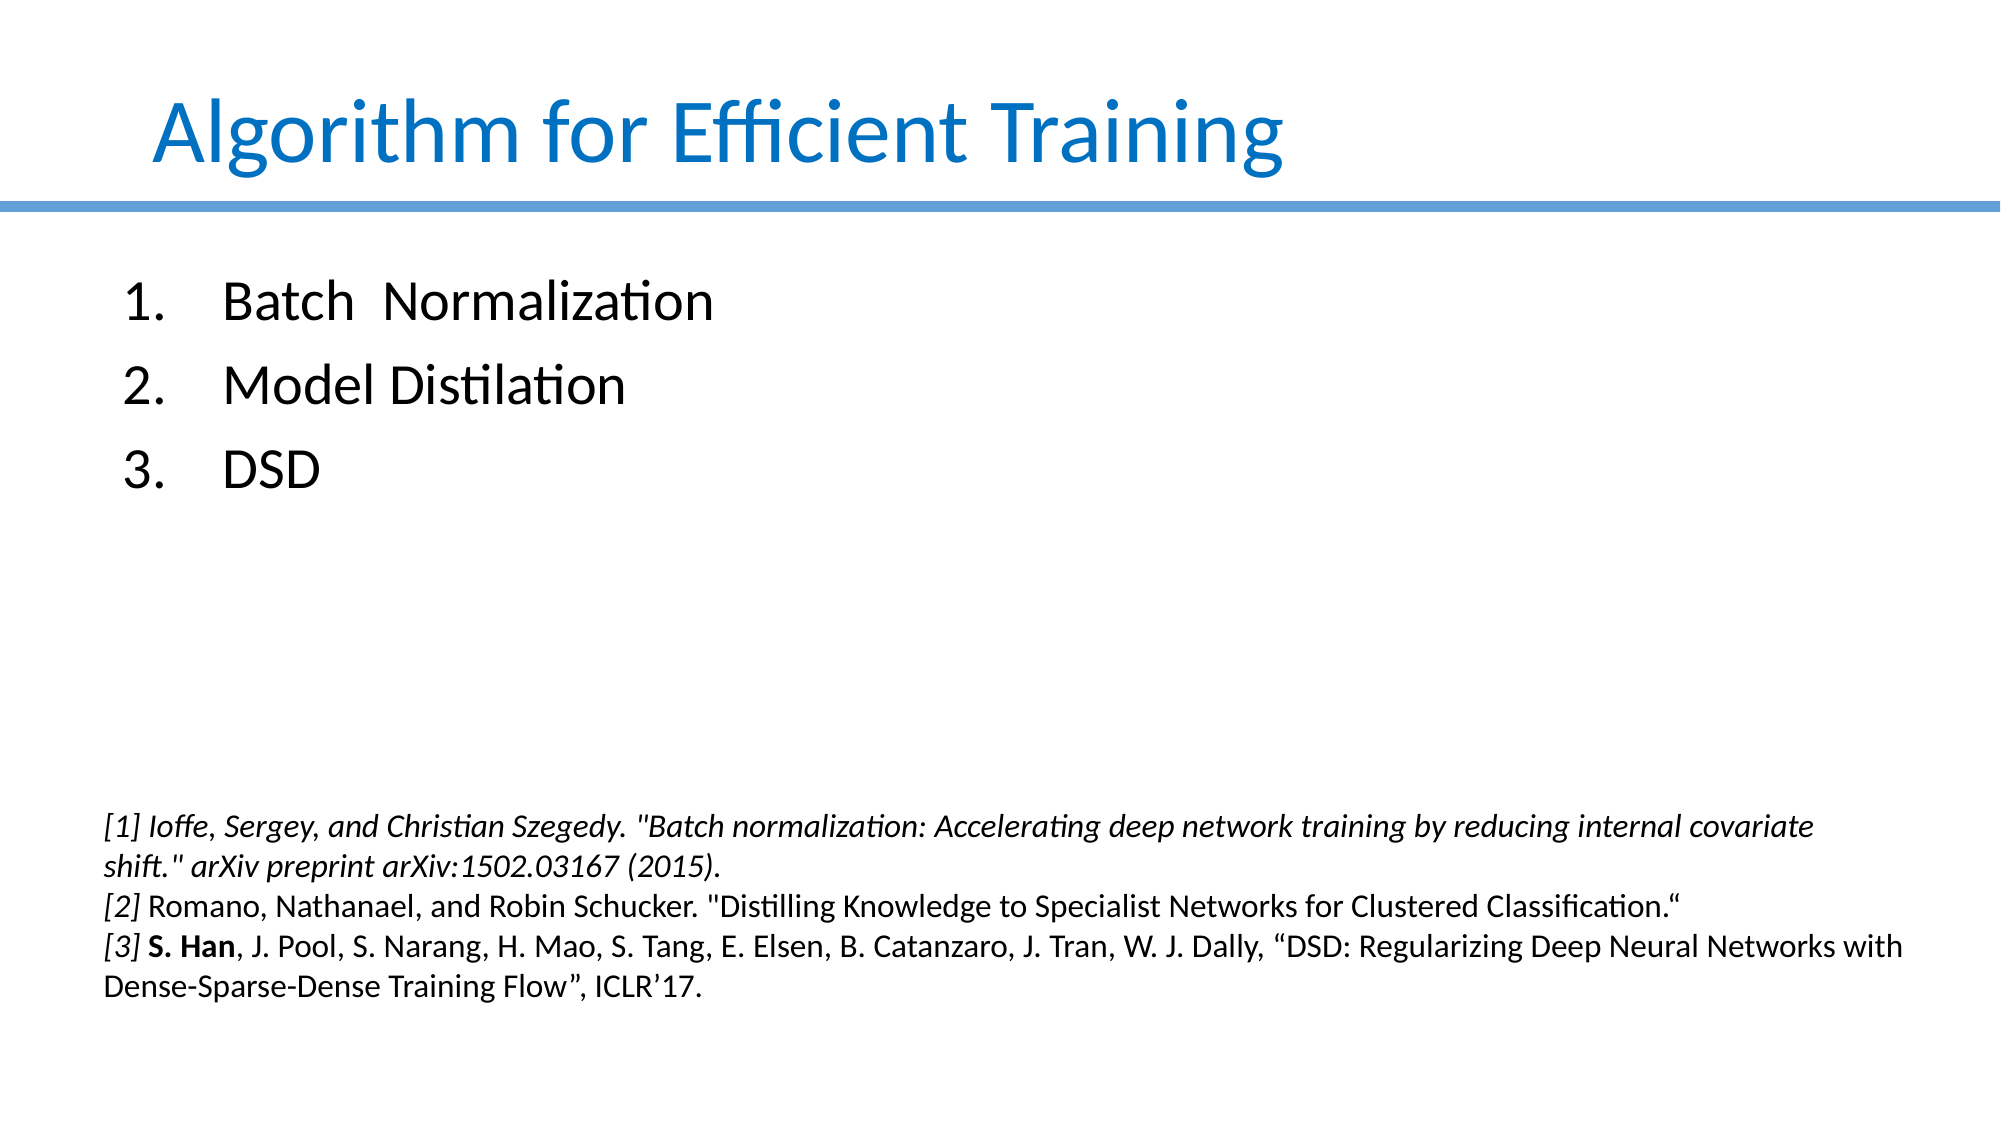

# Algorithm for Efficient Training
Batch  Normalization
Model Distilation
DSD
[1] Ioffe, Sergey, and Christian Szegedy. "Batch normalization: Accelerating deep network training by reducing internal covariate shift." arXiv preprint arXiv:1502.03167 (2015).
[2] Romano, Nathanael, and Robin Schucker. "Distilling Knowledge to Specialist Networks for Clustered Classification.“
[3] S. Han, J. Pool, S. Narang, H. Mao, S. Tang, E. Elsen, B. Catanzaro, J. Tran, W. J. Dally, “DSD: Regularizing Deep Neural Networks with Dense-Sparse-Dense Training Flow”, ICLR’17.